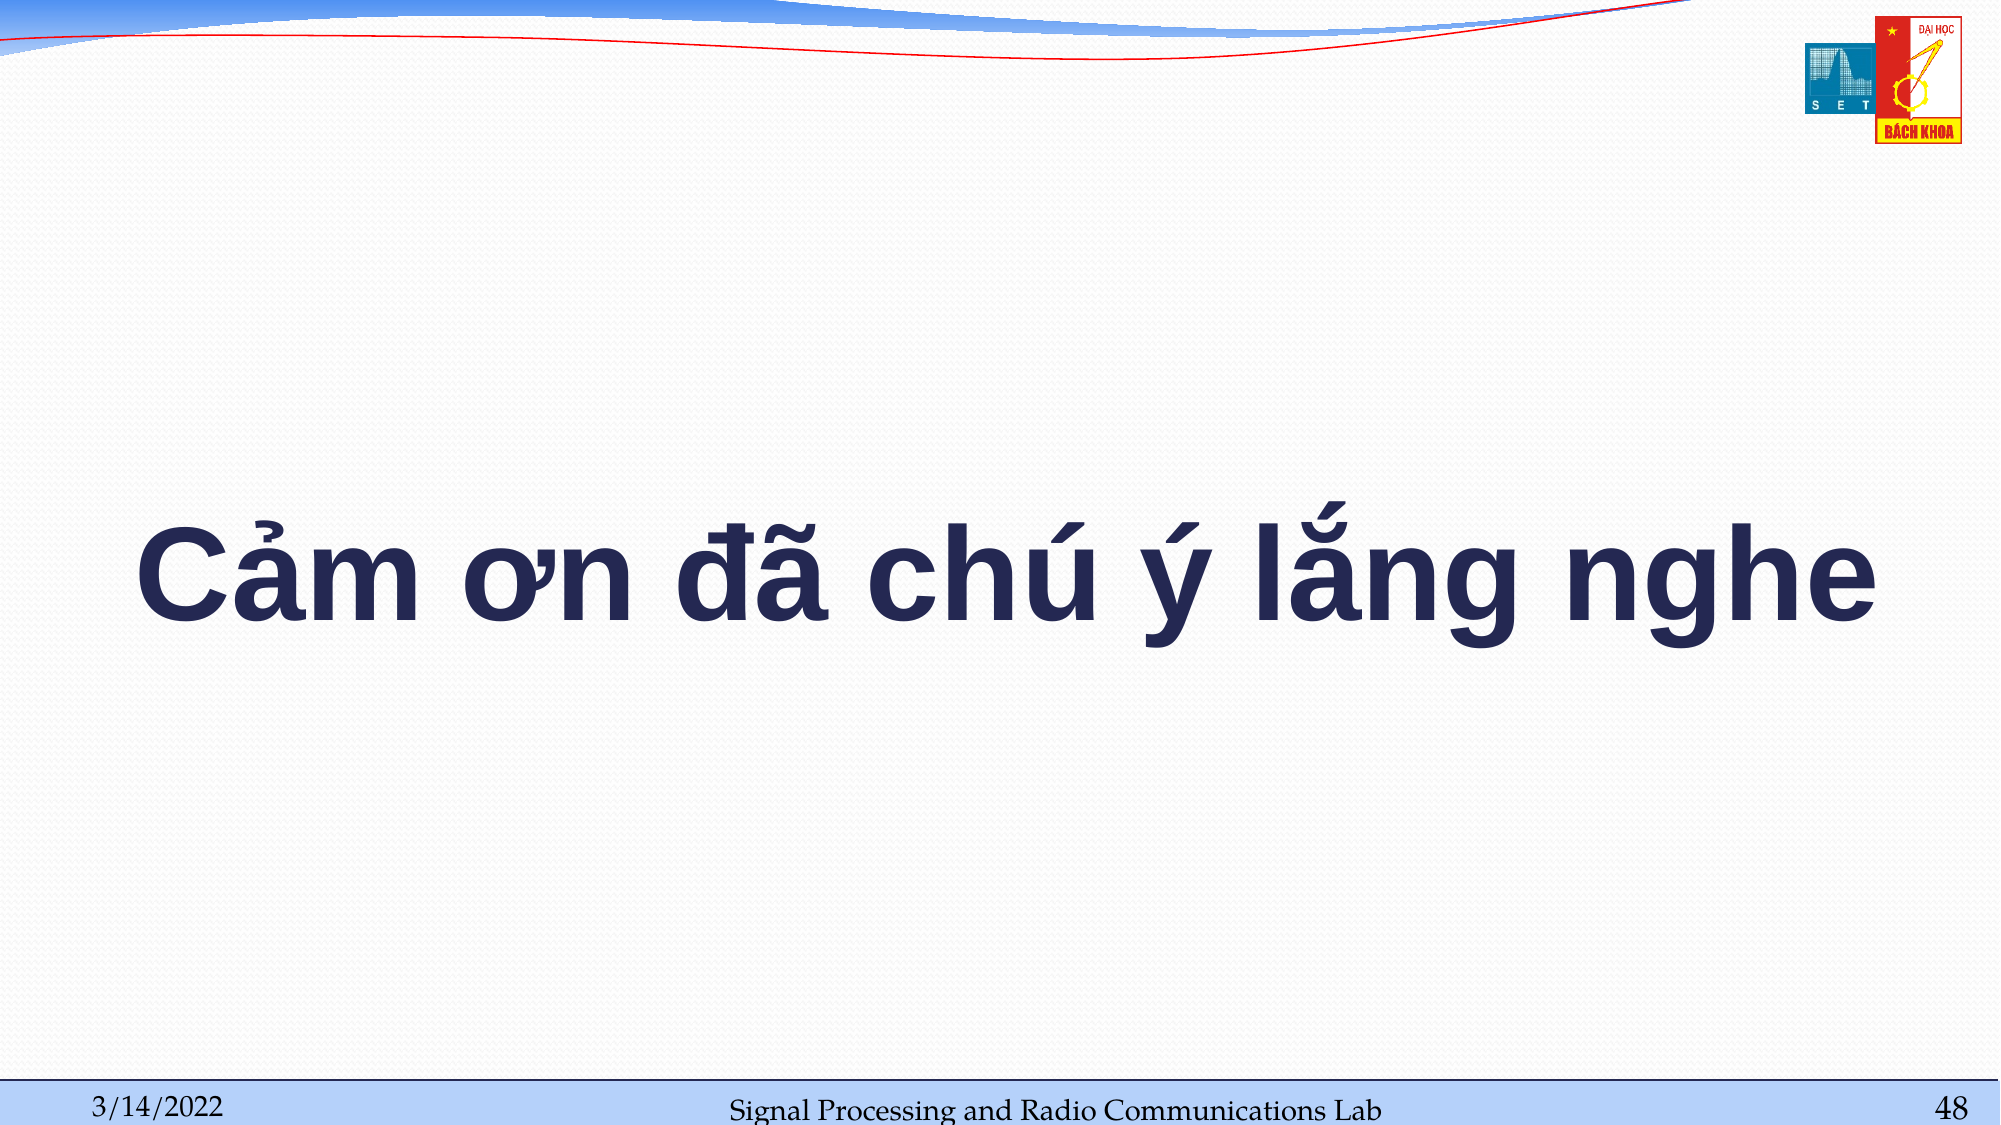

# Cảm ơn đã chú ý lắng nghe
Signal Processing and Radio Communications Lab
3/14/2022
48